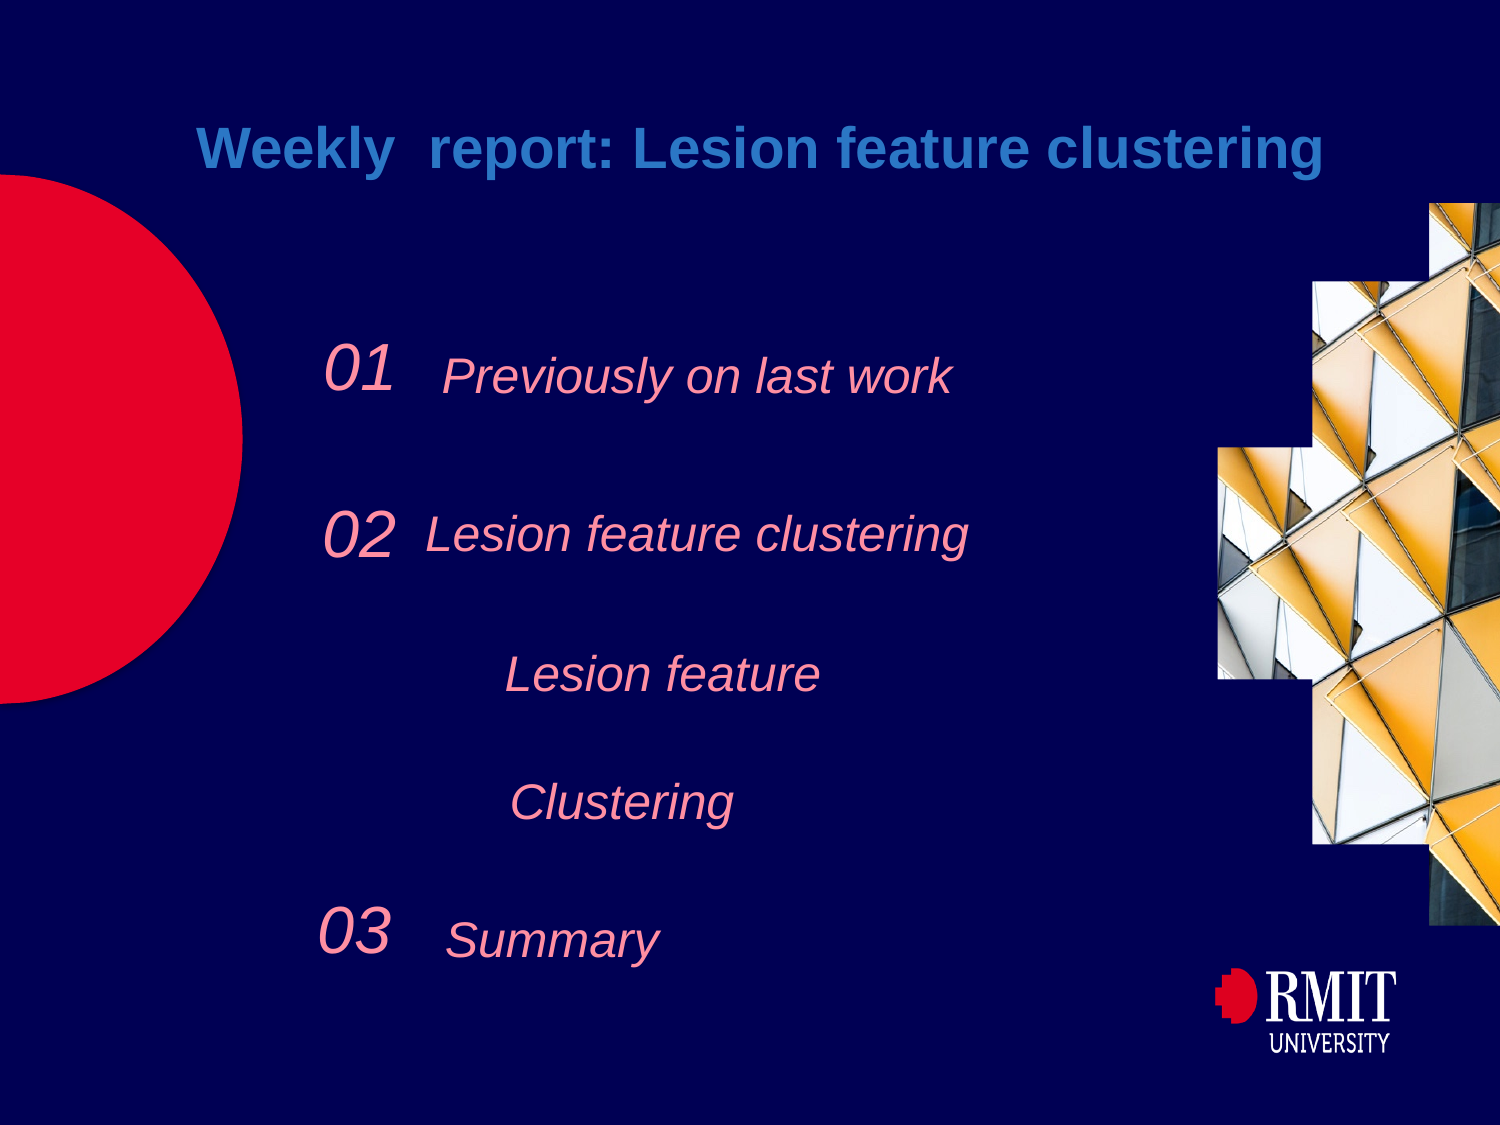

Weekly  report: Lesion feature clustering
01
Previously on last work
02
Lesion feature clustering
Lesion feature
Clustering
03
Summary